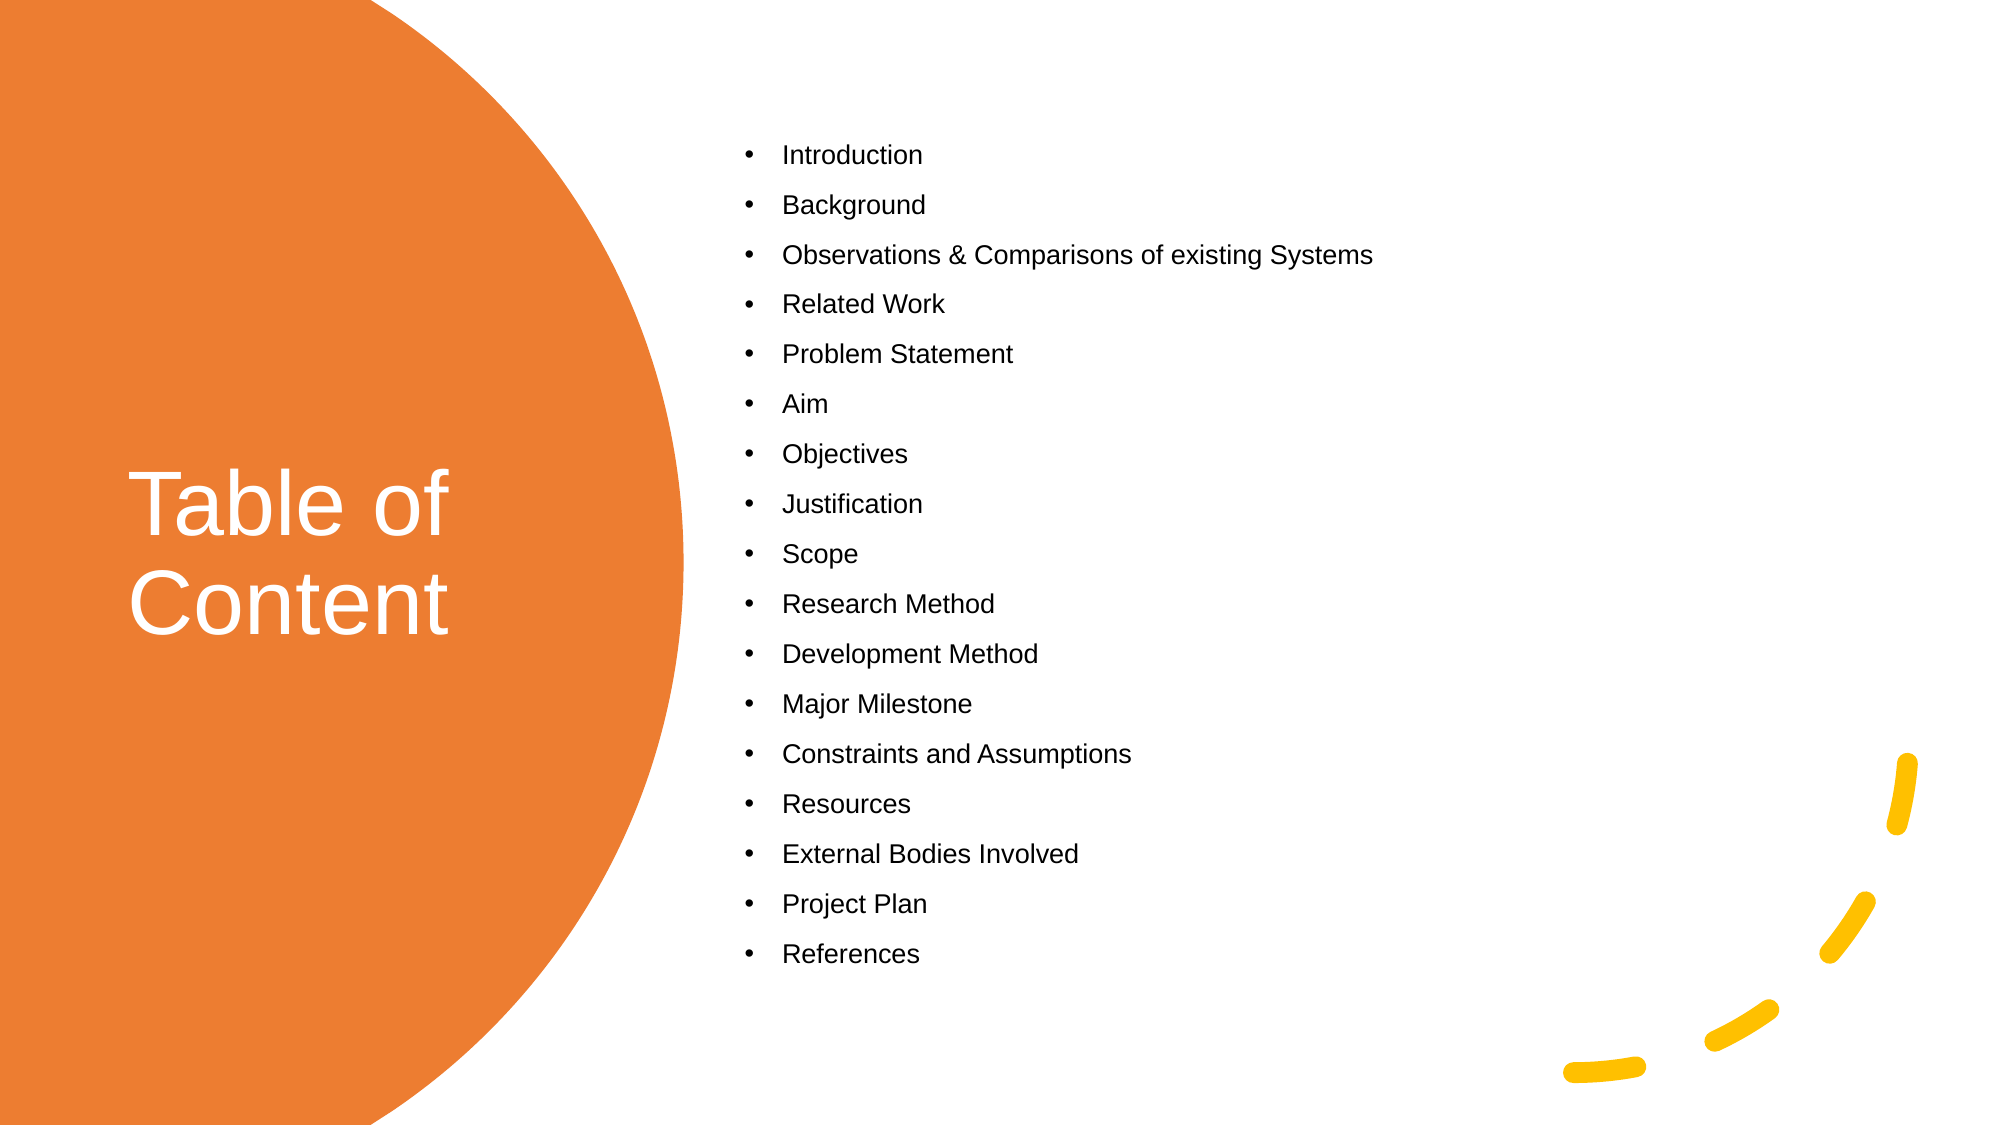

Introduction
Background
Observations & Comparisons of existing Systems
Related Work
Problem Statement
Aim
Objectives
Justification
Scope
Research Method
Development Method
Major Milestone
Constraints and Assumptions
Resources
External Bodies Involved
Project Plan
References
# Table of Content